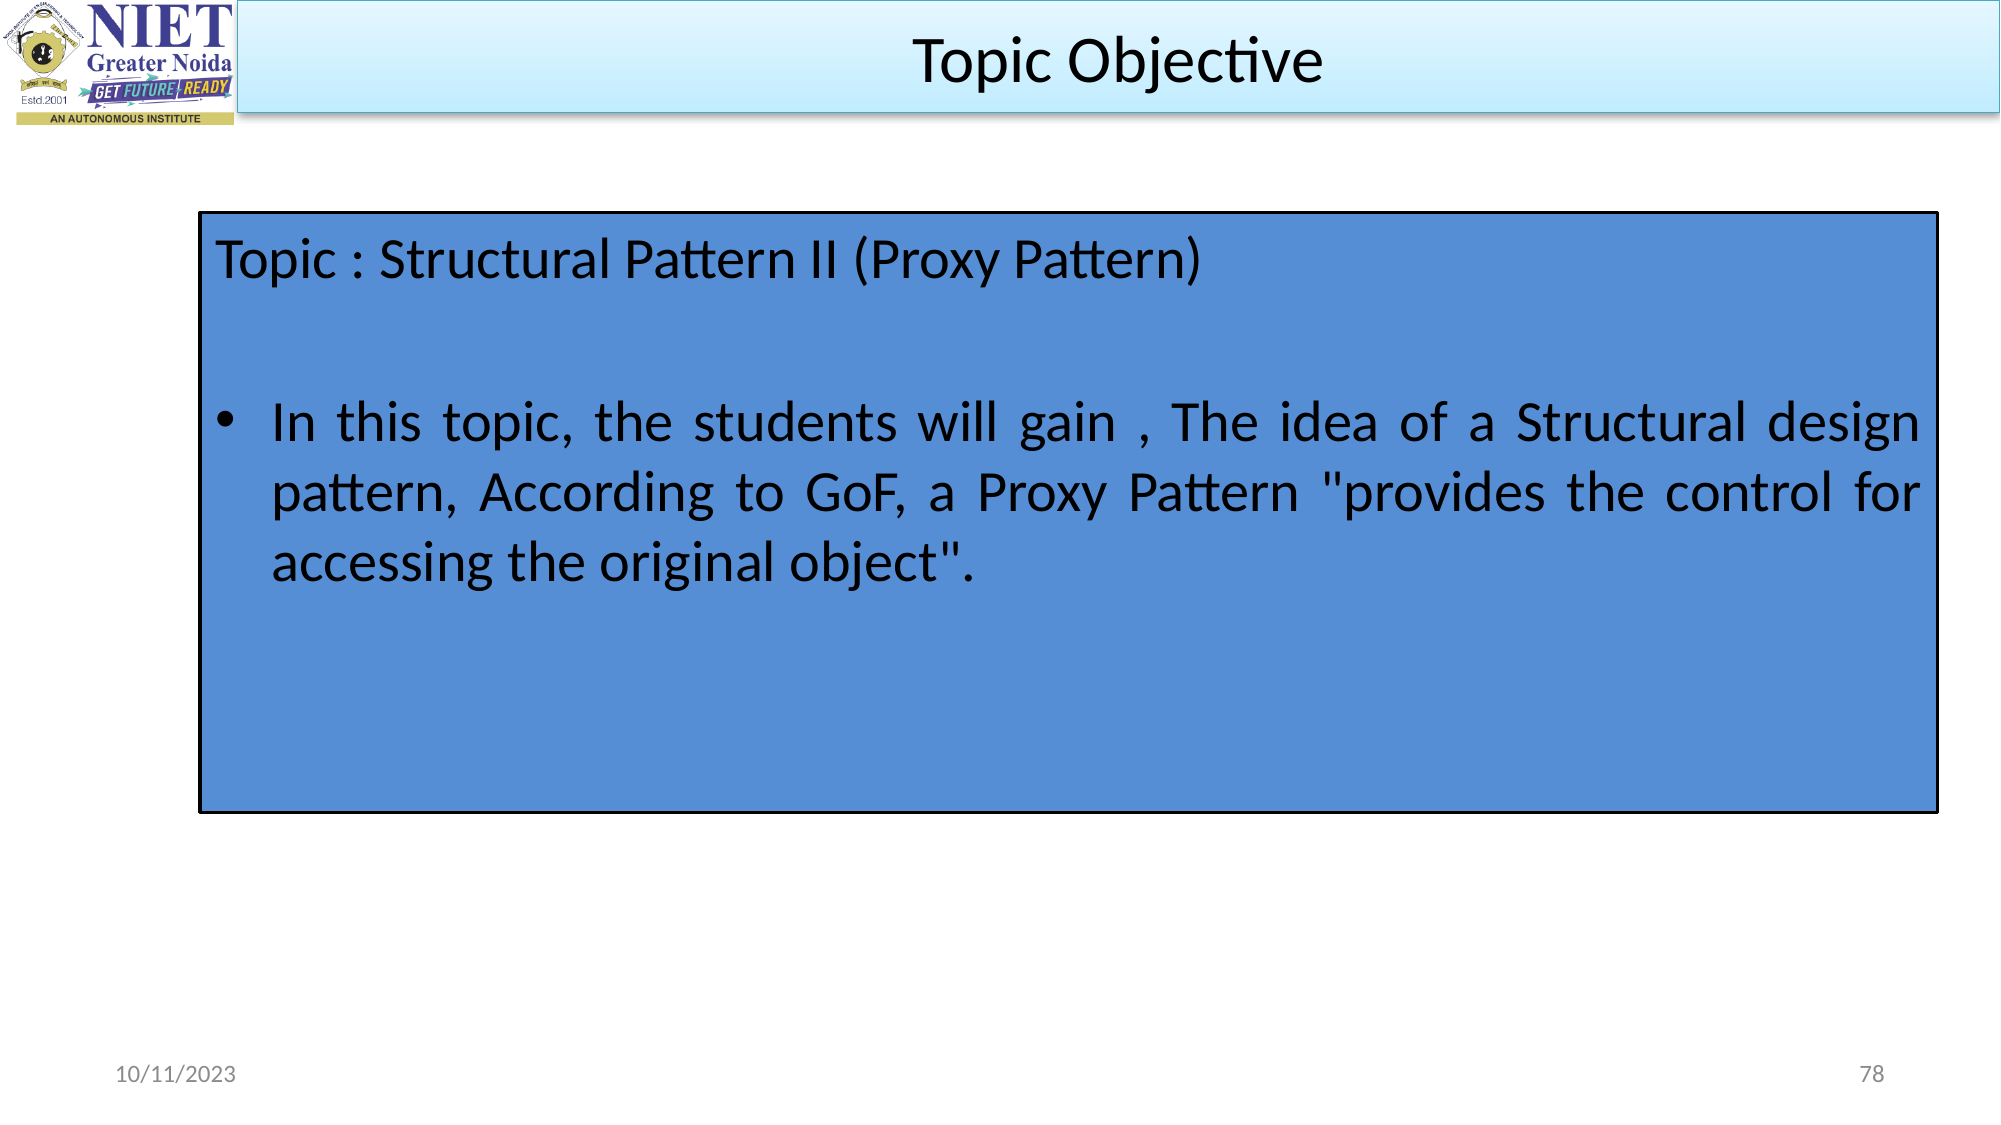

Topic Objective
Topic : Structural Pattern II (Proxy Pattern)

In this topic, the students will gain , The idea of a Structural design pattern, According to GoF, a Proxy Pattern "provides the control for accessing the original object".
10/11/2023
78